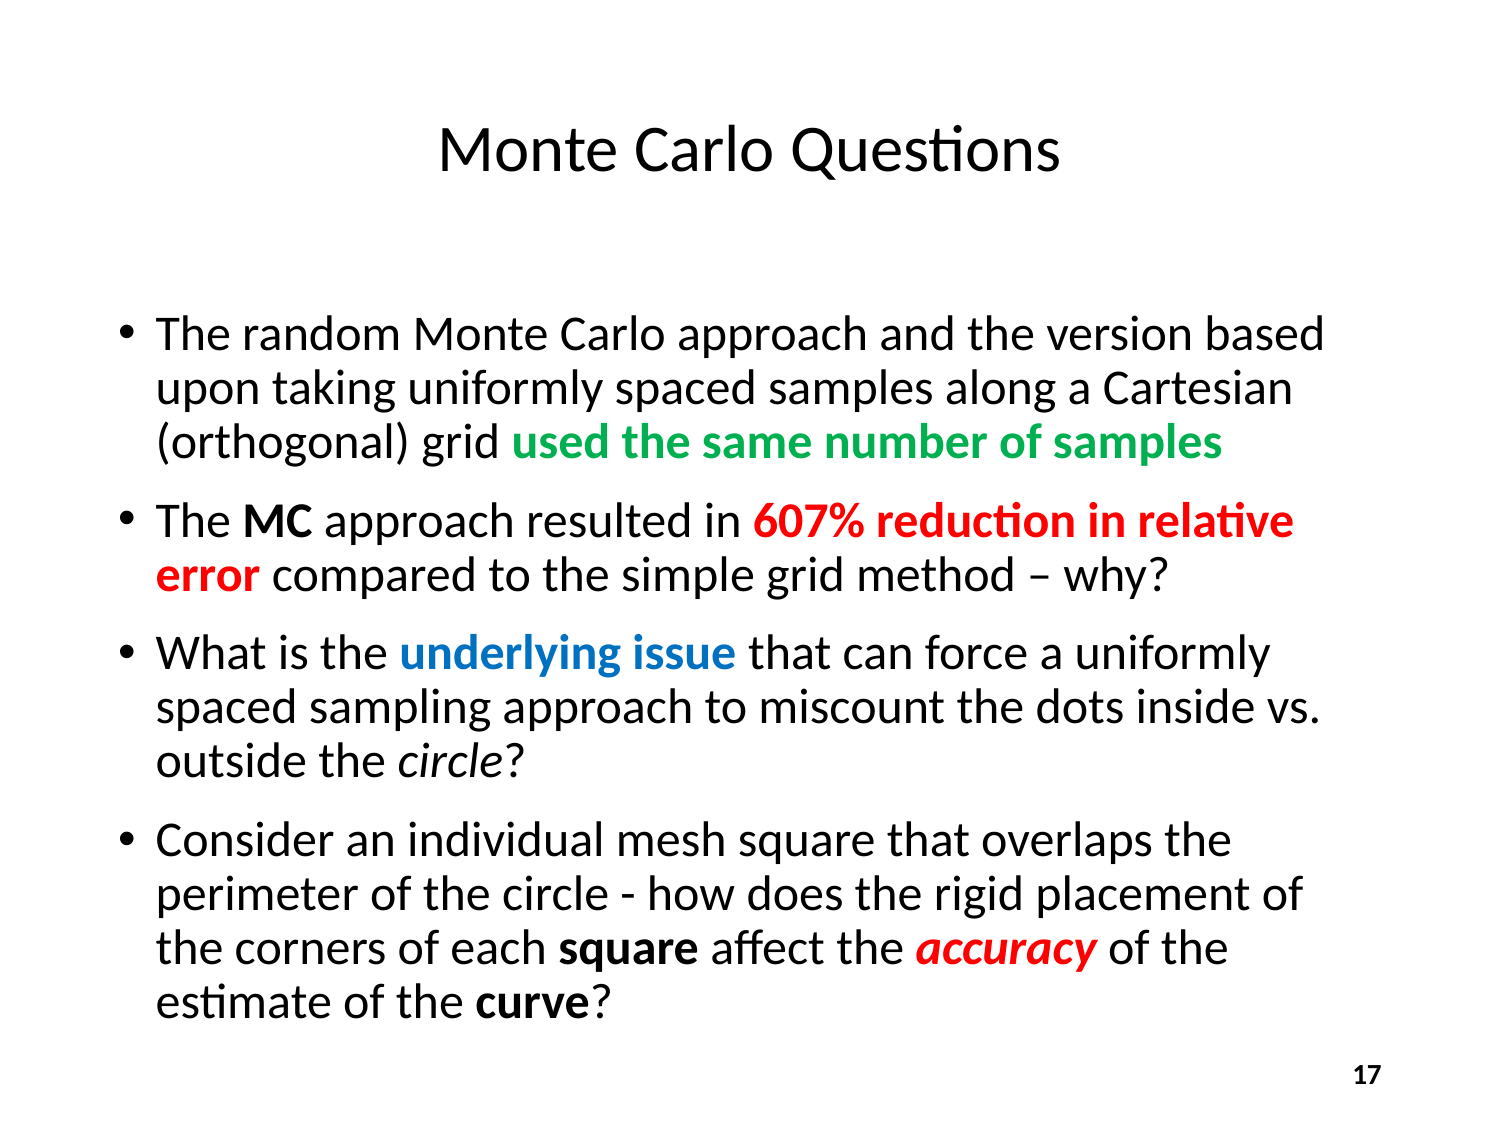

# Monte Carlo Questions
The random Monte Carlo approach and the version based upon taking uniformly spaced samples along a Cartesian (orthogonal) grid used the same number of samples
The MC approach resulted in 607% reduction in relative error compared to the simple grid method – why?
What is the underlying issue that can force a uniformly spaced sampling approach to miscount the dots inside vs. outside the circle?
Consider an individual mesh square that overlaps the perimeter of the circle - how does the rigid placement of the corners of each square affect the accuracy of the estimate of the curve?
17